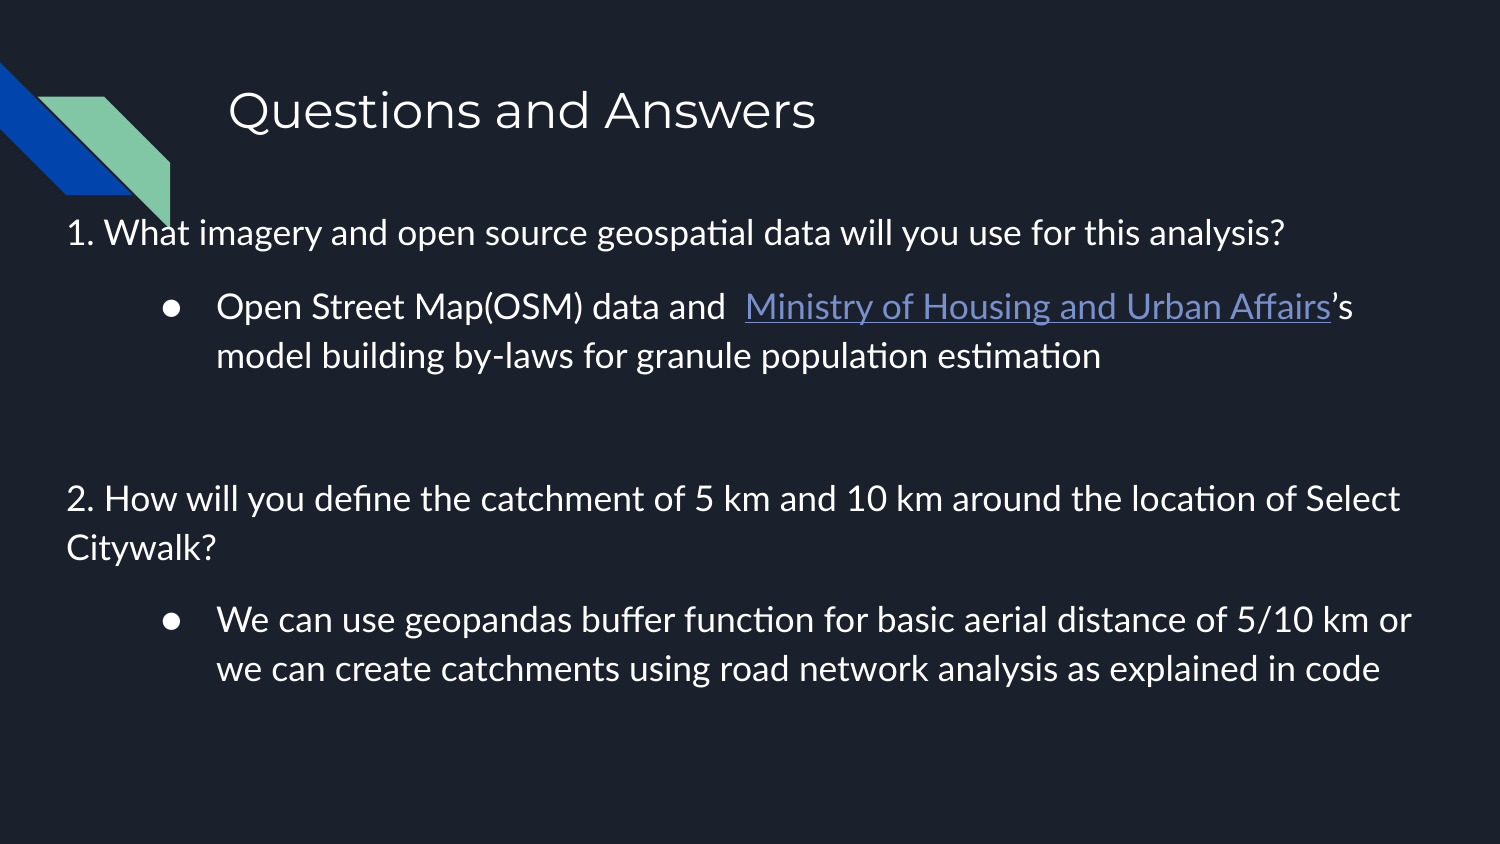

# Questions and Answers
1. What imagery and open source geospatial data will you use for this analysis?
Open Street Map(OSM) data and  Ministry of Housing and Urban Affairs’s model building by-laws for granule population estimation

2. How will you define the catchment of 5 km and 10 km around the location of Select Citywalk?
We can use geopandas buffer function for basic aerial distance of 5/10 km or we can create catchments using road network analysis as explained in code